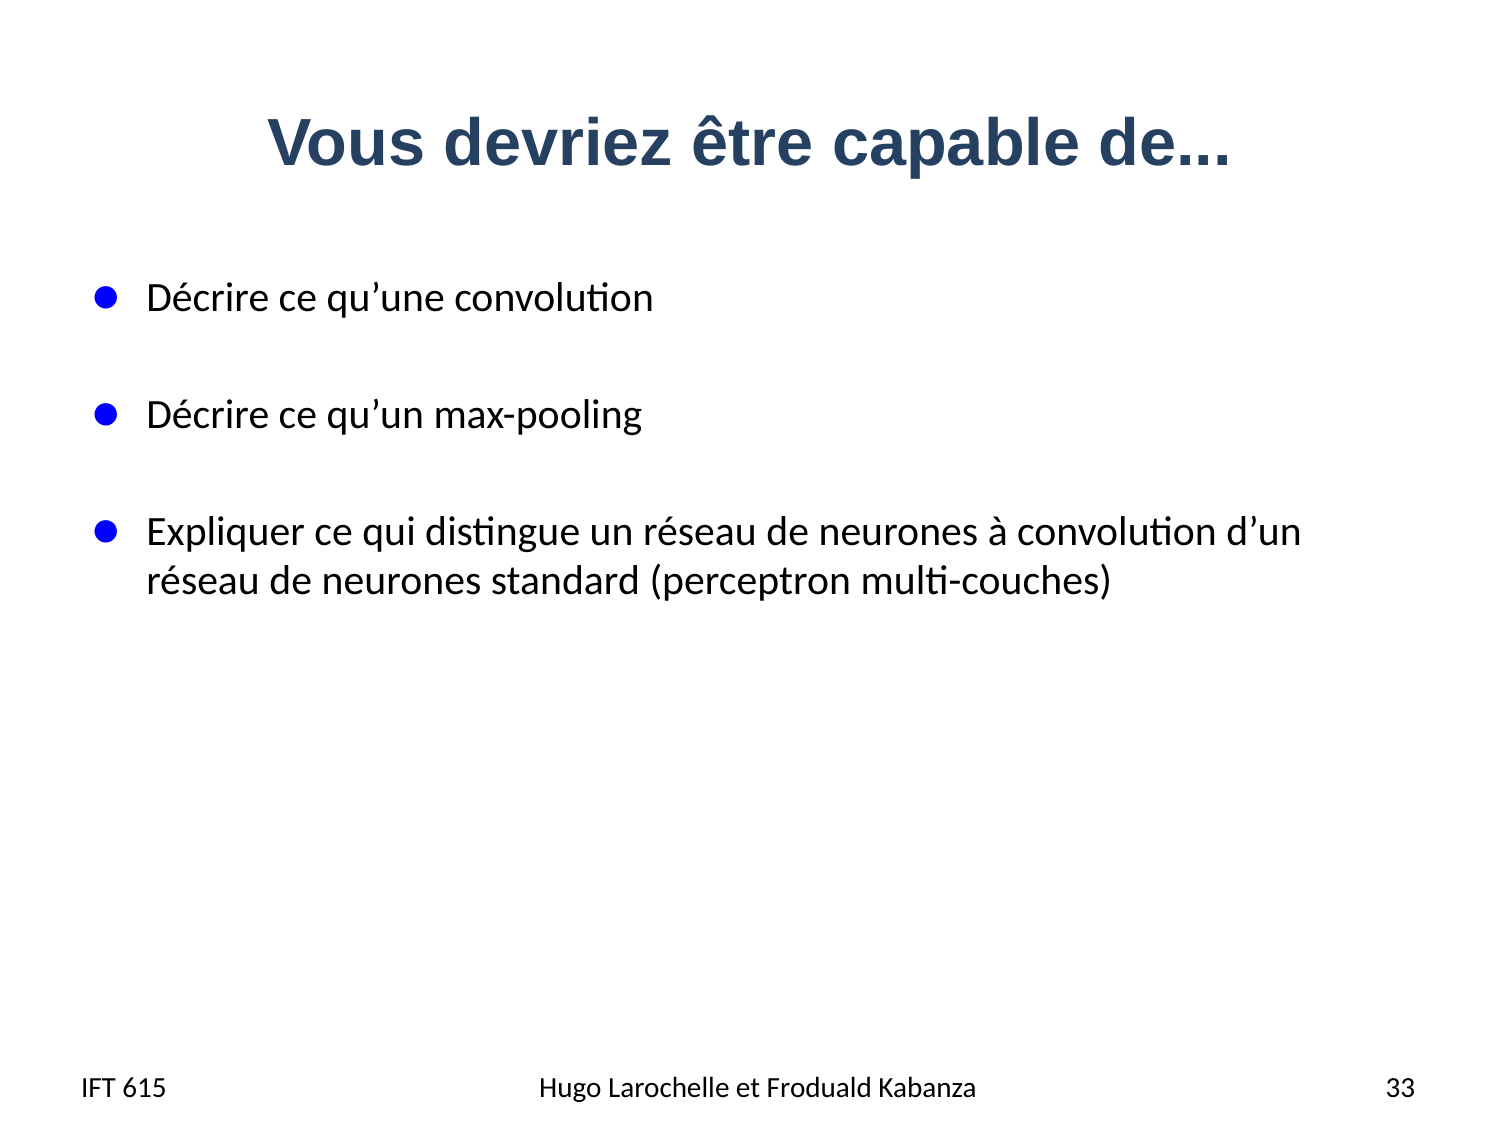

# Vous devriez être capable de...
Décrire ce qu’une convolution

Décrire ce qu’un max-pooling

Expliquer ce qui distingue un réseau de neurones à convolution d’un
réseau de neurones standard (perceptron multi-couches)

IFT 615
Hugo Larochelle et Froduald Kabanza
33